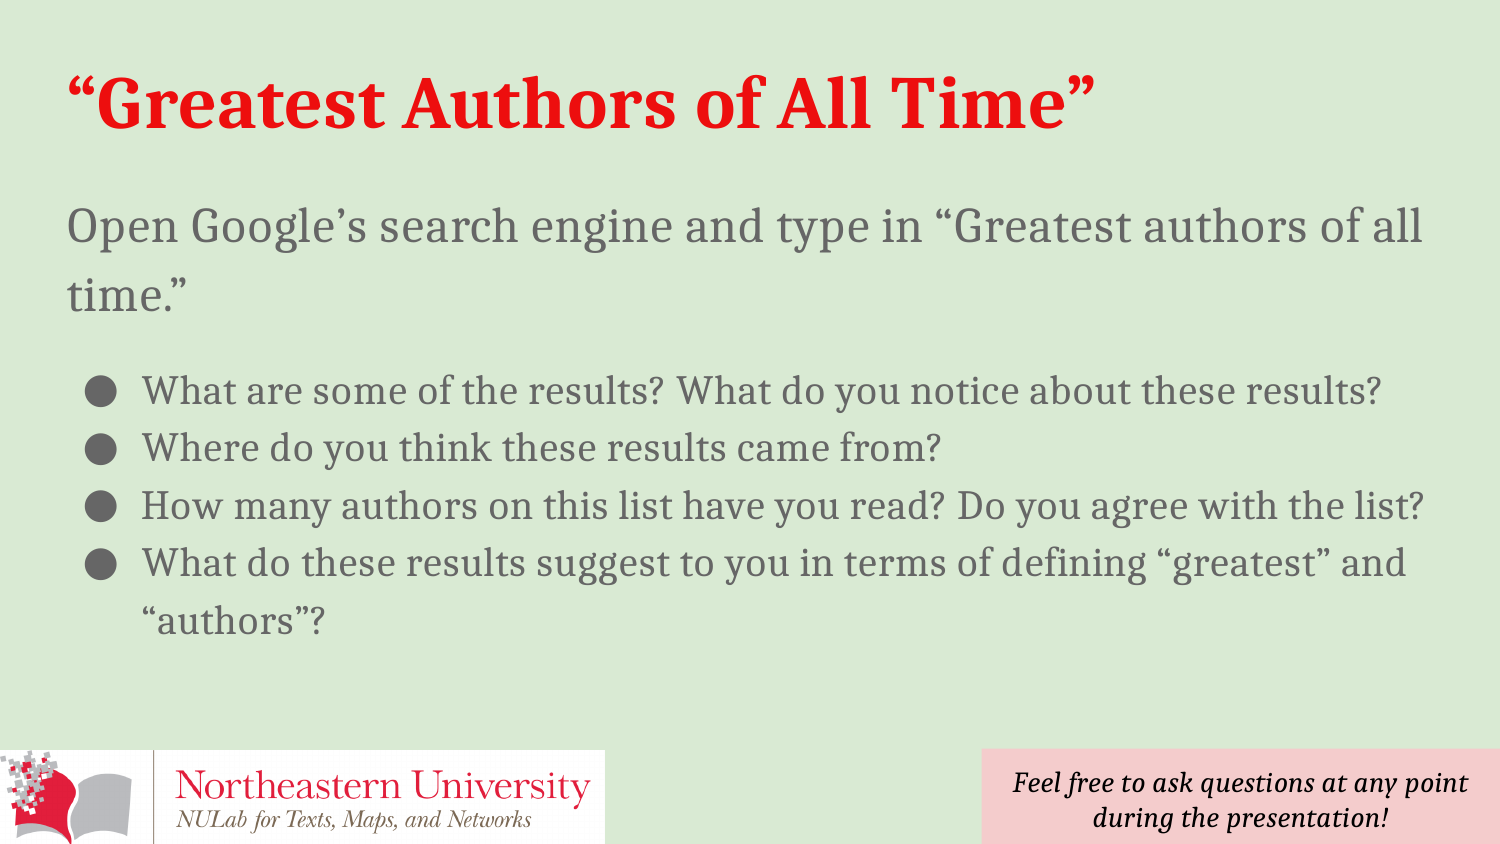

# “Greatest Authors of All Time”
Open Google’s search engine and type in “Greatest authors of all time.”
What are some of the results? What do you notice about these results?
Where do you think these results came from?
How many authors on this list have you read? Do you agree with the list?
What do these results suggest to you in terms of defining “greatest” and “authors”?